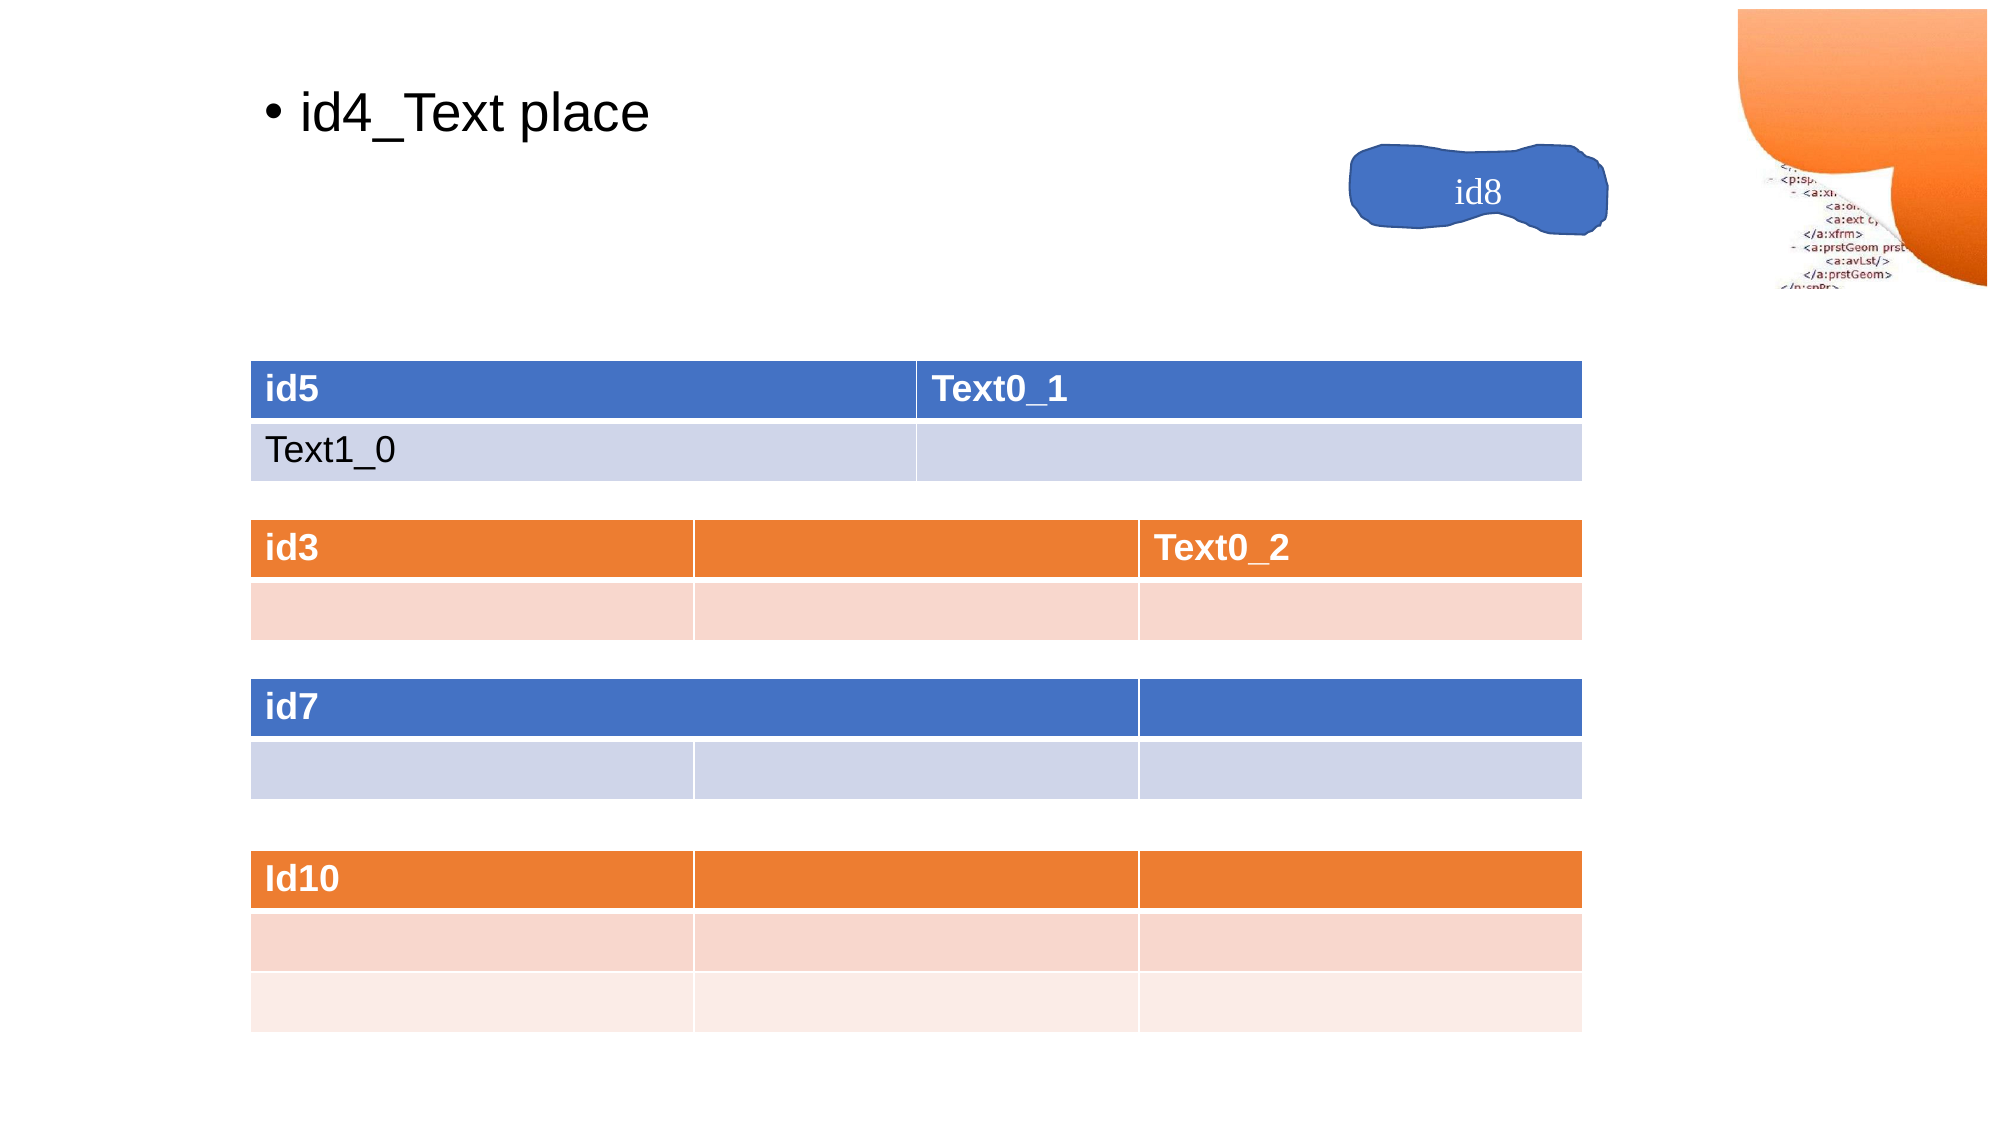

id4_Text place
| id5 | Text0\_1 |
| --- | --- |
| Text1\_0 |  |
| id3 |  | Text0\_2 |
| --- | --- | --- |
|  |  |  |
| id7 |  |  |
| --- | --- | --- |
|  |  |  |
| Id10 |  |  |
| --- | --- | --- |
|  |  |  |
|  |  |  |